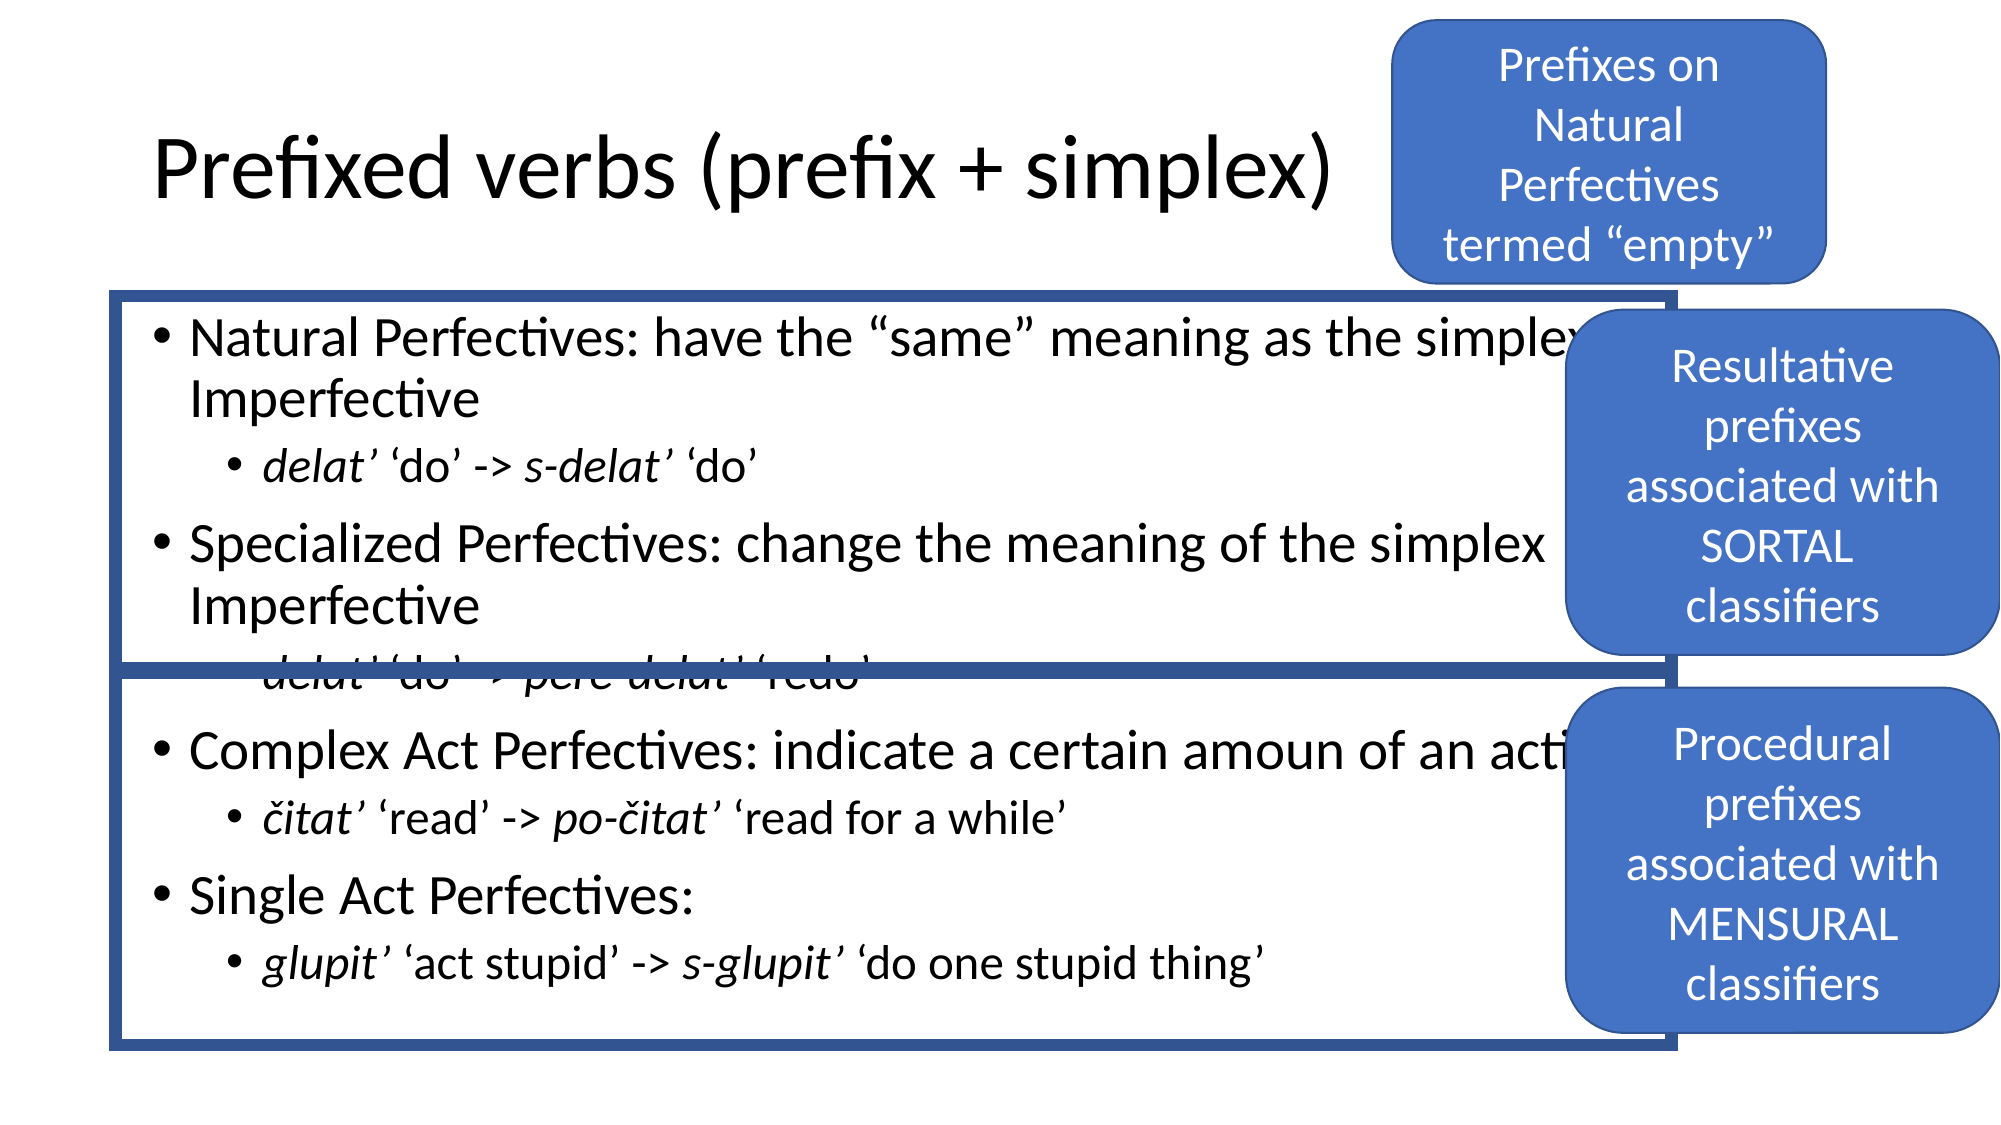

Prefixes on Natural Perfectives termed “empty”
# Prefixed verbs (prefix + simplex)

Natural Perfectives: have the “same” meaning as the simplex Imperfective
delat’ ‘do’ -> s-delat’ ‘do’
Specialized Perfectives: change the meaning of the simplex Imperfective
delat’ ‘do’ -> pere-delat’ ‘redo’
Complex Act Perfectives: indicate a certain amoun of an activity
čitat’ ‘read’ -> po-čitat’ ‘read for a while’
Single Act Perfectives:
glupit’ ‘act stupid’ -> s-glupit’ ‘do one stupid thing’
Resultative prefixes associated with SORTAL
classifiers

Procedural prefixes associated with MENSURAL classifiers